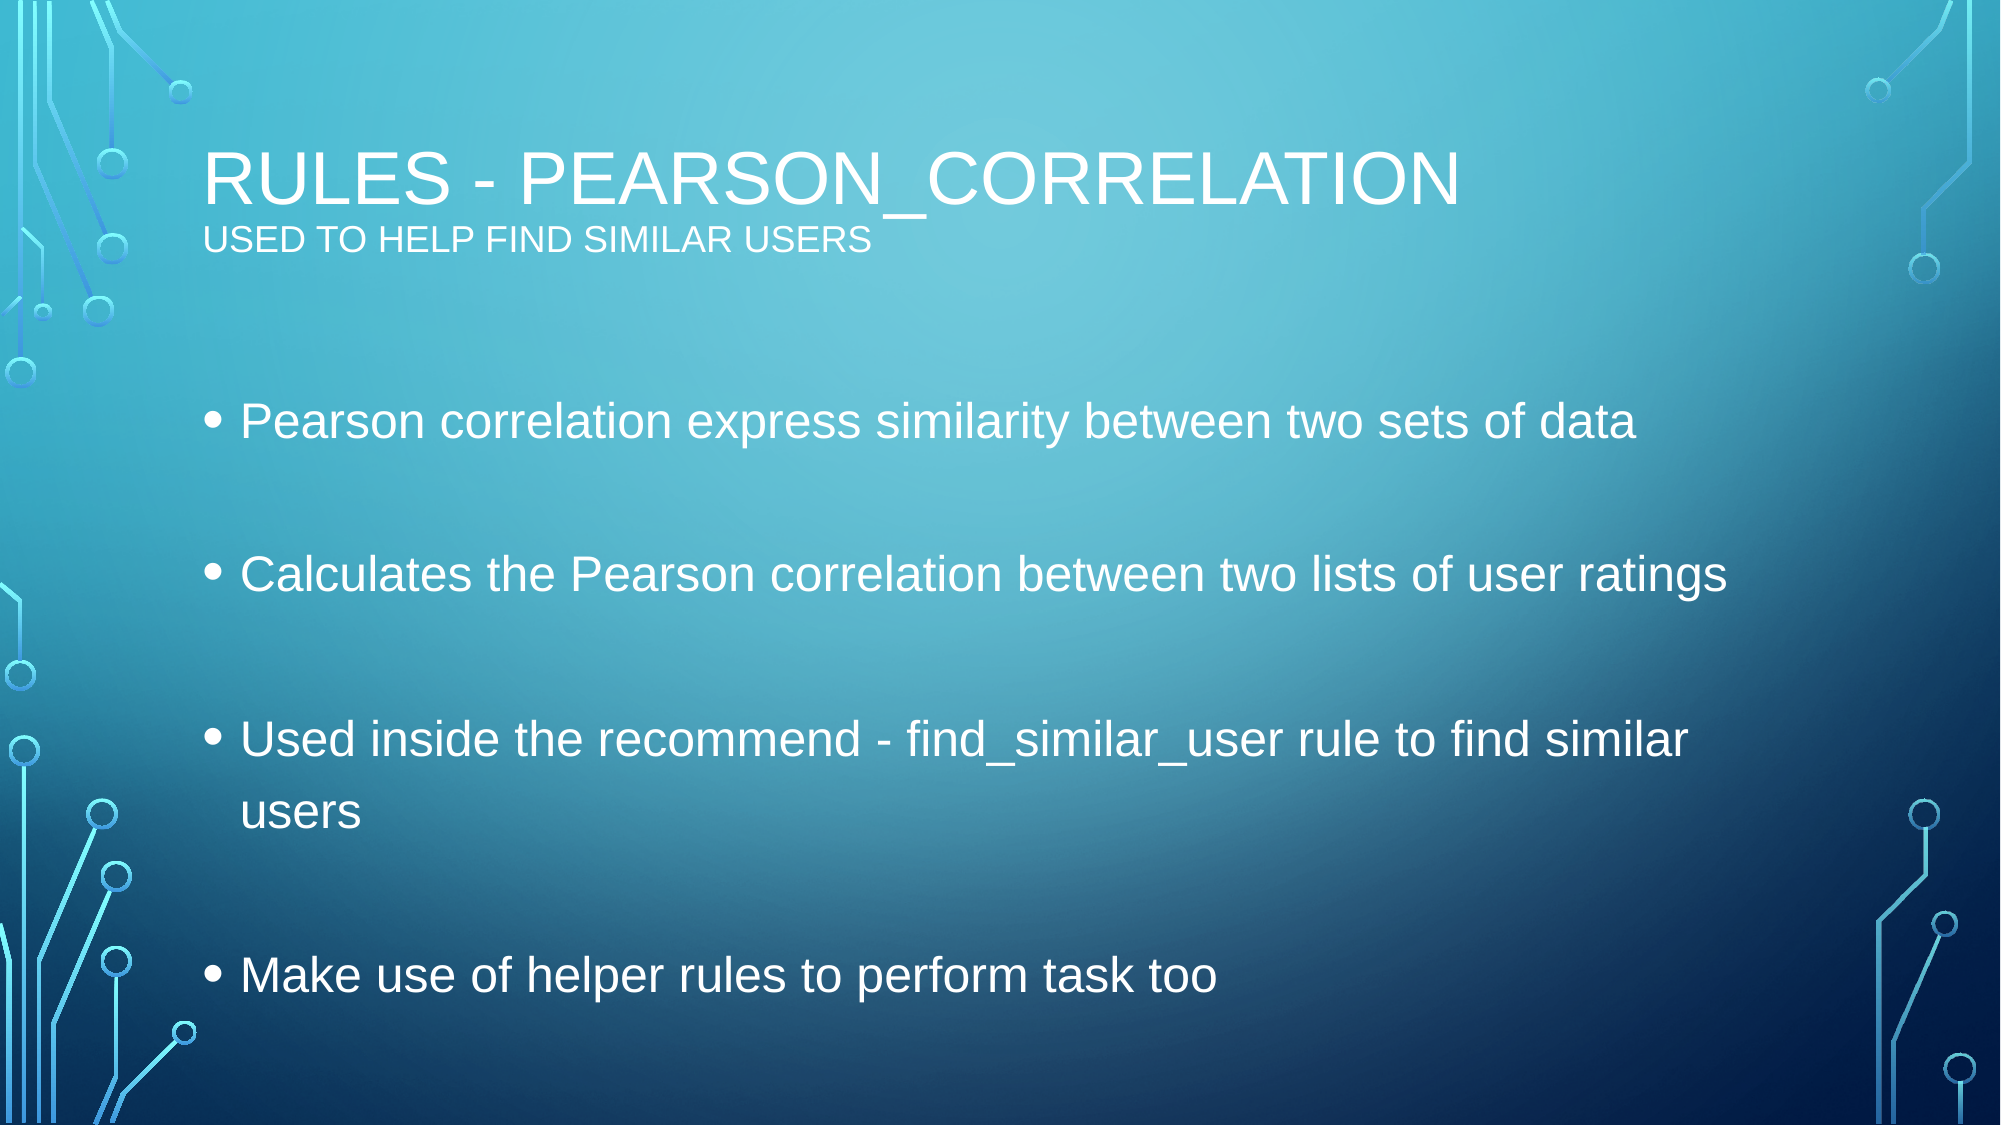

# Rules - Pearson_correlation used to help find similar users
Pearson correlation express similarity between two sets of data
Calculates the Pearson correlation between two lists of user ratings
Used inside the recommend - find_similar_user rule to find similar users
Make use of helper rules to perform task too